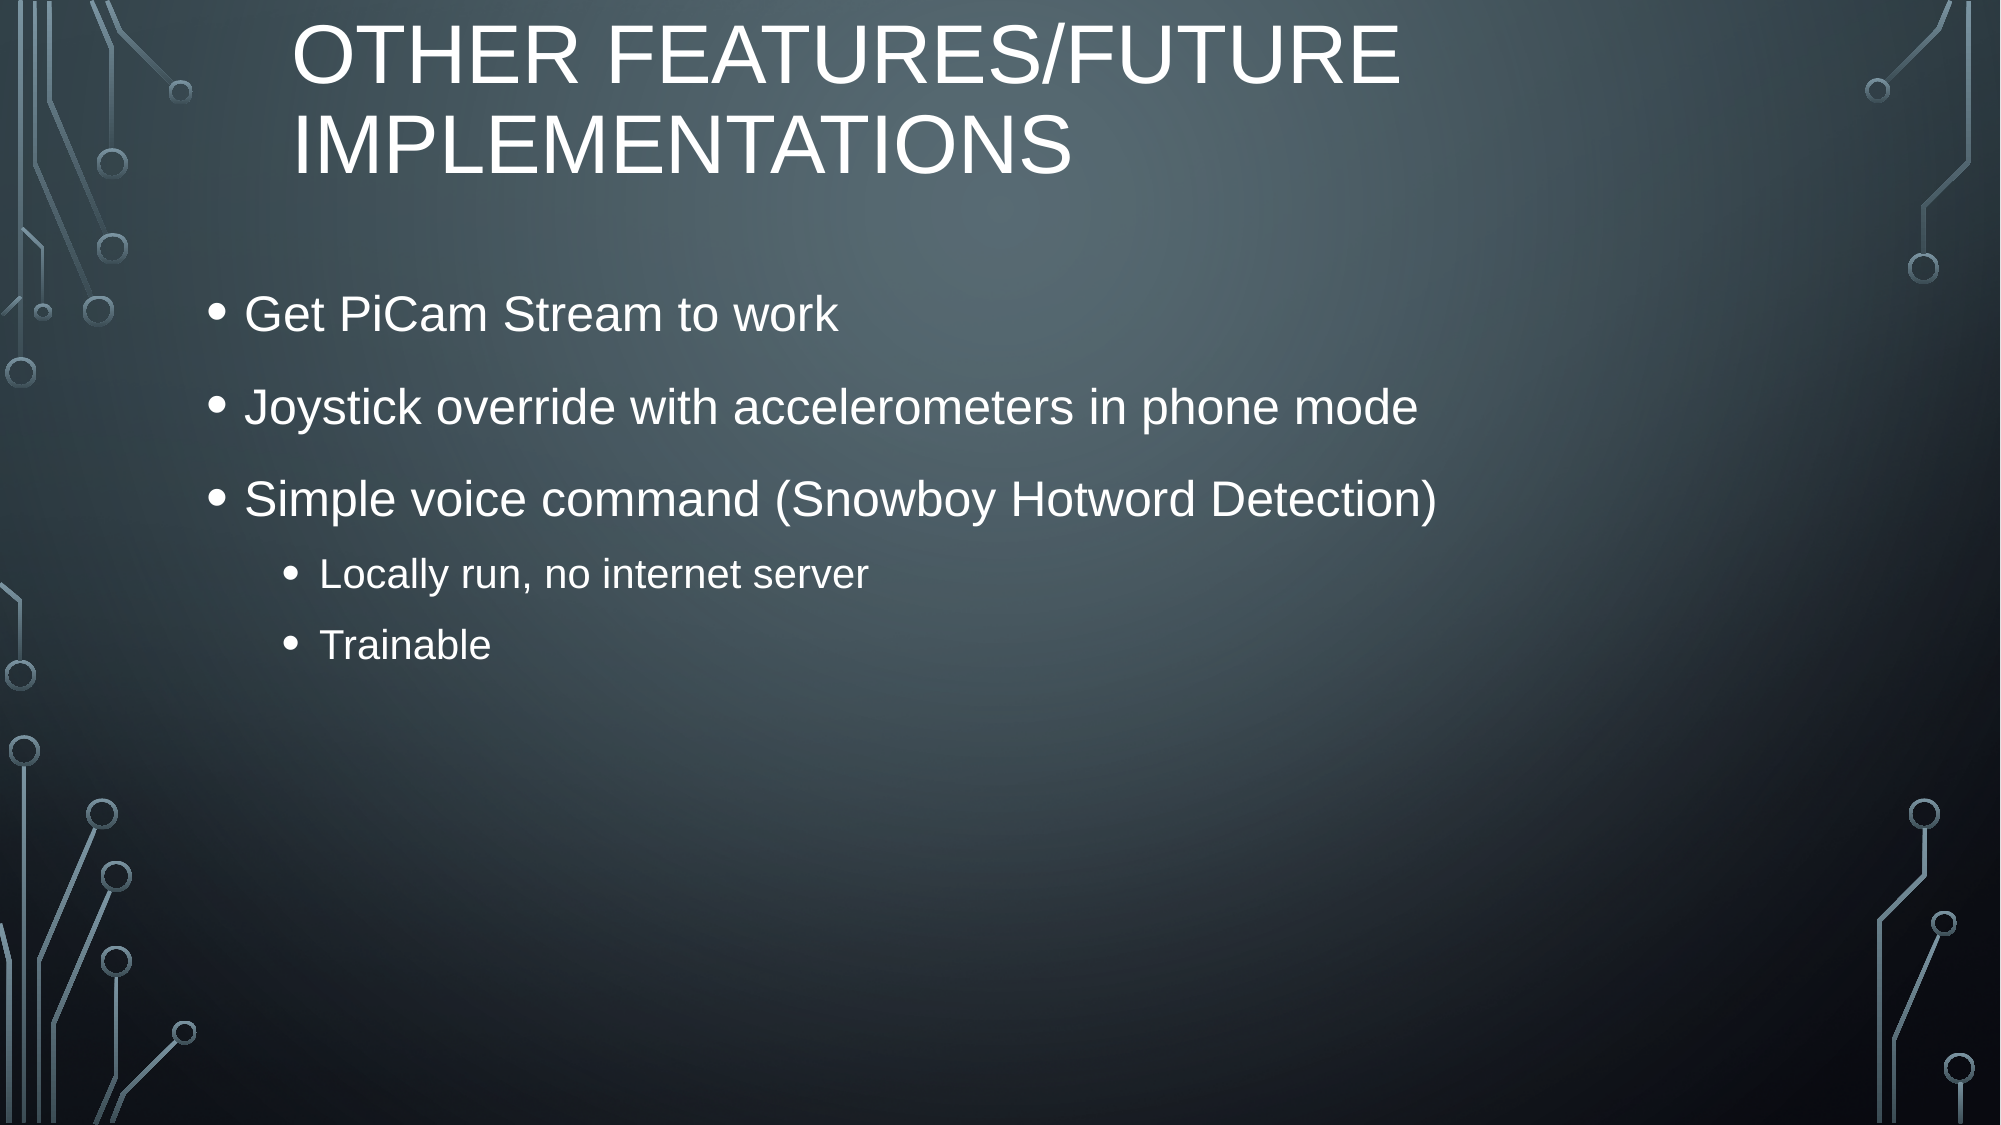

# Other Features/Future Implementations
Get PiCam Stream to work
Joystick override with accelerometers in phone mode
Simple voice command (Snowboy Hotword Detection)
Locally run, no internet server
Trainable